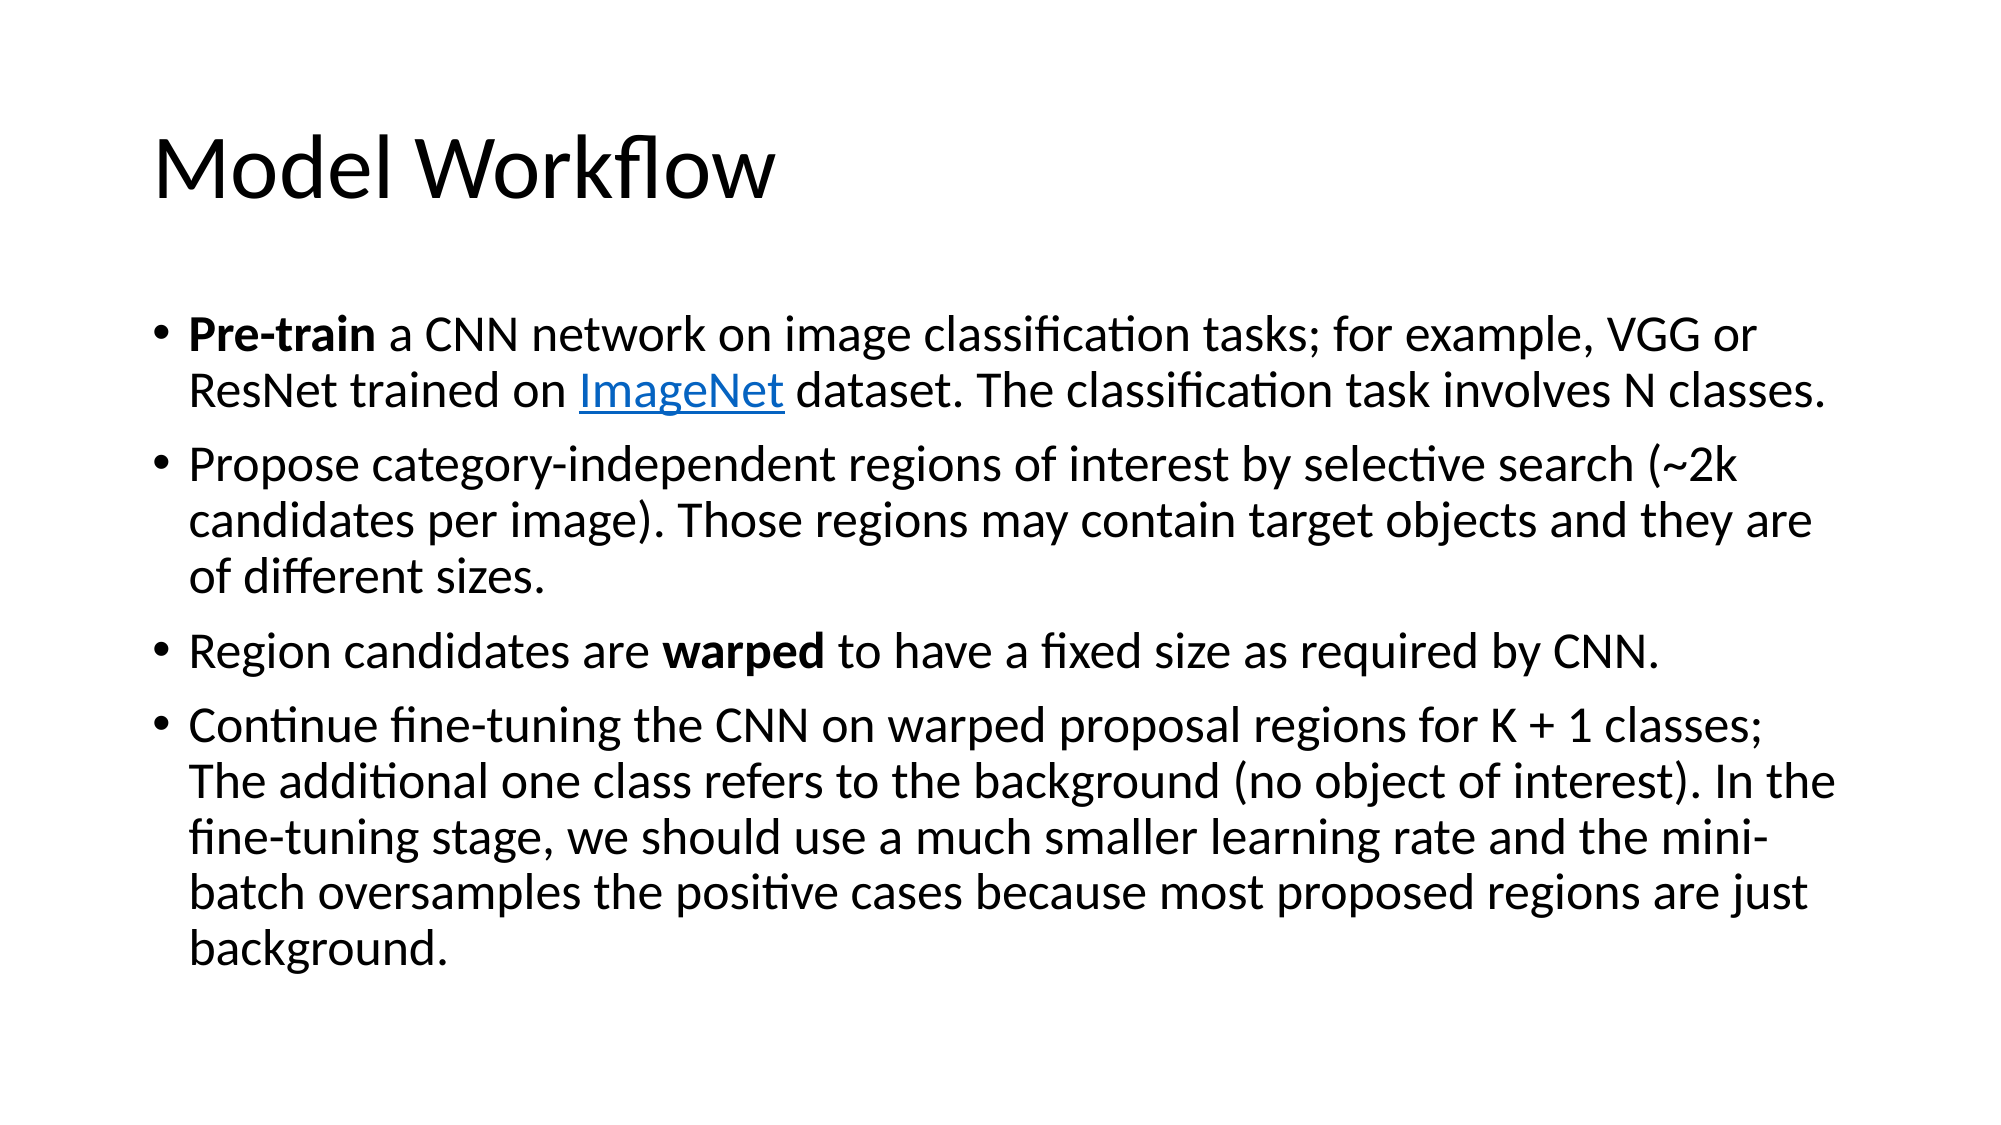

# Model Workflow
Pre-train a CNN network on image classification tasks; for example, VGG or ResNet trained on ImageNet dataset. The classification task involves N classes.
Propose category-independent regions of interest by selective search (~2k candidates per image). Those regions may contain target objects and they are of different sizes.
Region candidates are warped to have a fixed size as required by CNN.
Continue fine-tuning the CNN on warped proposal regions for K + 1 classes; The additional one class refers to the background (no object of interest). In the fine-tuning stage, we should use a much smaller learning rate and the mini-batch oversamples the positive cases because most proposed regions are just background.